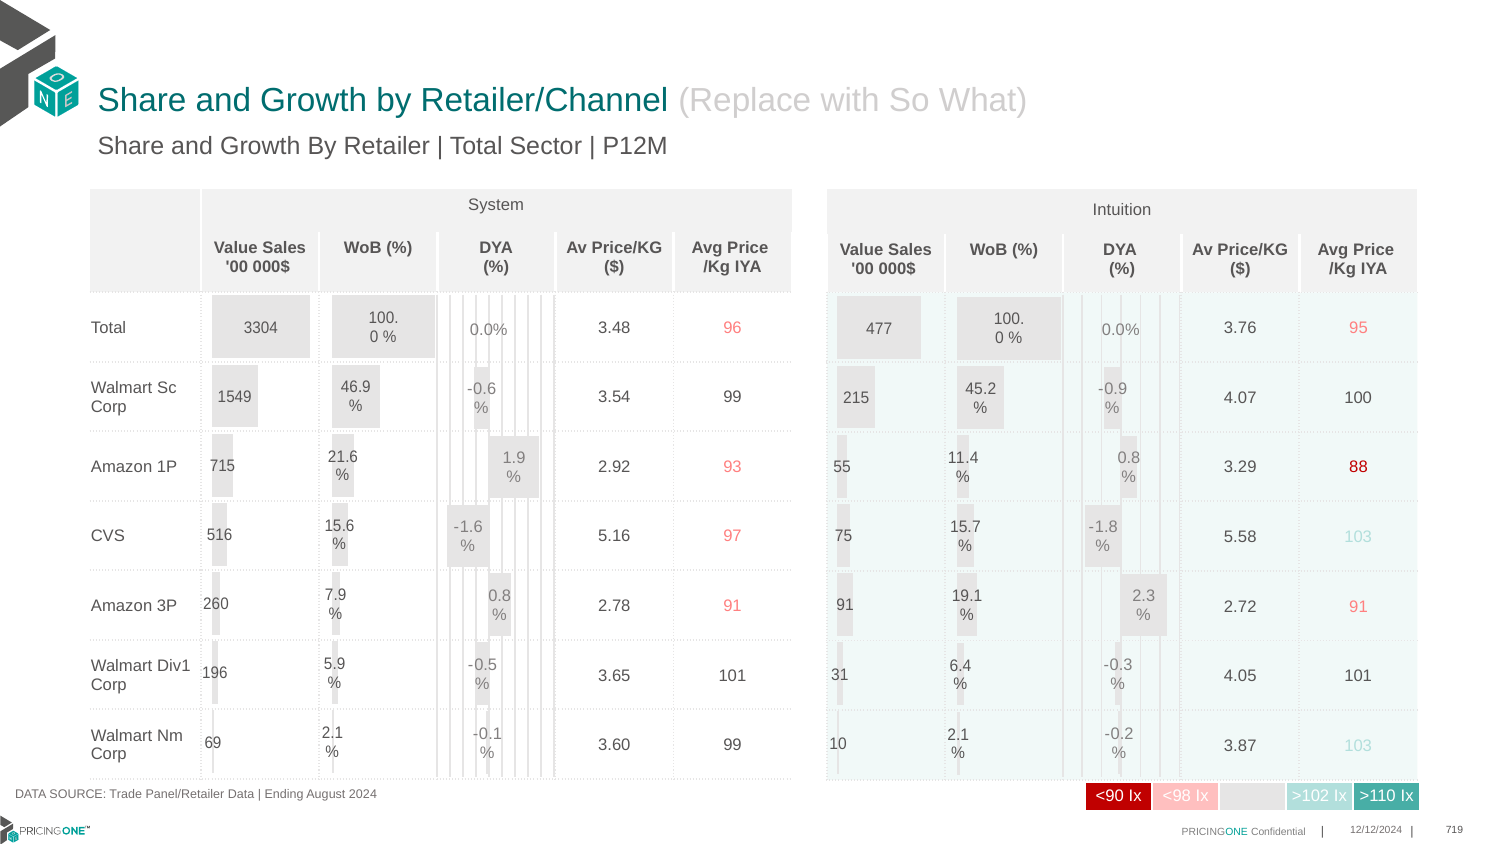

# Share and Growth by Retailer/Channel (Replace with So What)
Share and Growth By Retailer | Total Sector | P12M
|  | System | Total Category |  |  |  |
| --- | --- | --- | --- | --- | --- |
|  | Value Sales '00 000$ | WoB (%) | DYA (%) | Av Price/KG ($) | Avg Price /Kg IYA |
| Total |  |  |  | 3.48 | 96 |
| Walmart Sc Corp |  |  |  | 3.54 | 99 |
| Amazon 1P |  |  |  | 2.92 | 93 |
| CVS |  |  |  | 5.16 | 97 |
| Amazon 3P |  |  |  | 2.78 | 91 |
| Walmart Div1 Corp |  |  |  | 3.65 | 101 |
| Walmart Nm Corp |  |  |  | 3.60 | 99 |
| Intuition | Client |  |  |  |
| --- | --- | --- | --- | --- |
| Value Sales '00 000$ | WoB (%) | DYA (%) | Av Price/KG ($) | Avg Price /Kg IYA |
|  |  |  | 3.76 | 95 |
|  |  |  | 4.07 | 100 |
|  |  |  | 3.29 | 88 |
|  |  |  | 5.58 | 103 |
|  |  |  | 2.72 | 91 |
|  |  |  | 4.05 | 101 |
|  |  |  | 3.87 | 103 |

### Chart

| Category | Value Sales |
|---|---|
| Grand Total | 330444514.0 |
| Walmart Sc Corp | 154874478.0 |
| Amazon 1P | 71451948.0 |
| CVS | 51583956.0 |
| Amazon 3P | 26003408.0 |
| Walmart Div1 Corp | 19635869.0 |
| Walmart Nm Corp | 6894855.0 |

### Chart

| Category | Trade WoB % |
|---|---|
| Grand Total | 1.0 |
| Walmart Sc Corp | 0.4686852752532003 |
| Amazon 1P | 0.21622979039682286 |
| CVS | 0.15610474320054835 |
| Amazon 3P | 0.0786922067043304 |
| Walmart Div1 Corp | 0.059422590383812514 |
| Walmart Nm Corp | 0.02086539406128558 |

### Chart

| Category | Value Sales |
|---|---|
| Grand Total | 47692723.0 |
| Walmart Sc Corp | 21548813.0 |
| Amazon 1P | 5459515.0 |
| CVS | 7489918.0 |
| Amazon 3P | 9111356.0 |
| Walmart Div1 Corp | 3070718.0 |
| Walmart Nm Corp | 1012403.0 |

### Chart

| Category | Trade WoB % |
|---|---|
| Grand Total | 1.0 |
| Walmart Sc Corp | 0.45182601546990725 |
| Amazon 1P | 0.11447270477720468 |
| CVS | 0.15704530018132956 |
| Amazon 3P | 0.19104289767644428 |
| Walmart Div1 Corp | 0.06438546190788896 |
| Walmart Nm Corp | 0.021227619987225305 |

### Chart

| Category | Trade WoB % DYA |
|---|---|
| Grand Total | 0.0 |
| Walmart Sc Corp | -0.005653537767289163 |
| Amazon 1P | 0.019376321815197828 |
| CVS | -0.016069032357404783 |
| Amazon 3P | 0.008367181830902709 |
| Walmart Div1 Corp | -0.004955371940534574 |
| Walmart Nm Corp | -0.0010655615808720584 |

### Chart

| Category | Trade WoB % DYA |
|---|---|
| Grand Total | 0.0 |
| Walmart Sc Corp | -0.0085915860283316 |
| Amazon 1P | 0.008263658890586348 |
| CVS | -0.018357983249249143 |
| Amazon 3P | 0.023472261042835424 |
| Walmart Div1 Corp | -0.0029706641503302045 |
| Walmart Nm Corp | -0.001815686505510762 |
DATA SOURCE: Trade Panel/Retailer Data | Ending August 2024
| <90 Ix | <98 Ix |  | >102 Ix | >110 Ix |
| --- | --- | --- | --- | --- |

12/12/2024
719